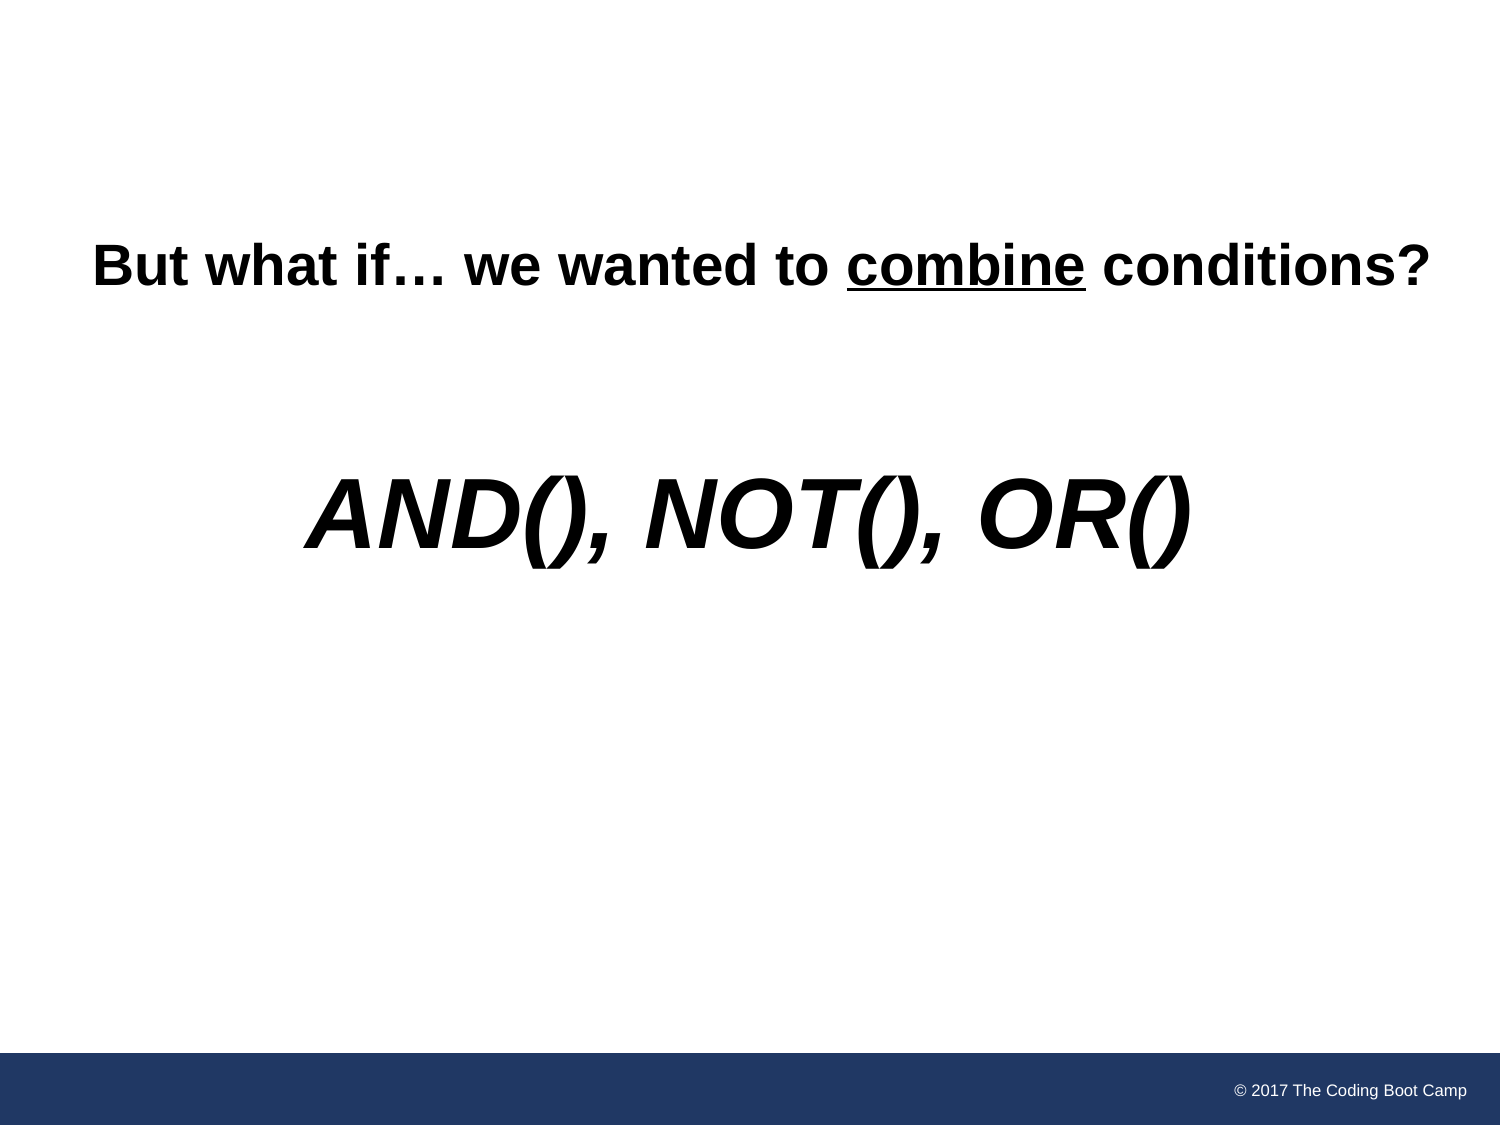

# But what if… we wanted to combine conditions?
AND(), NOT(), OR()